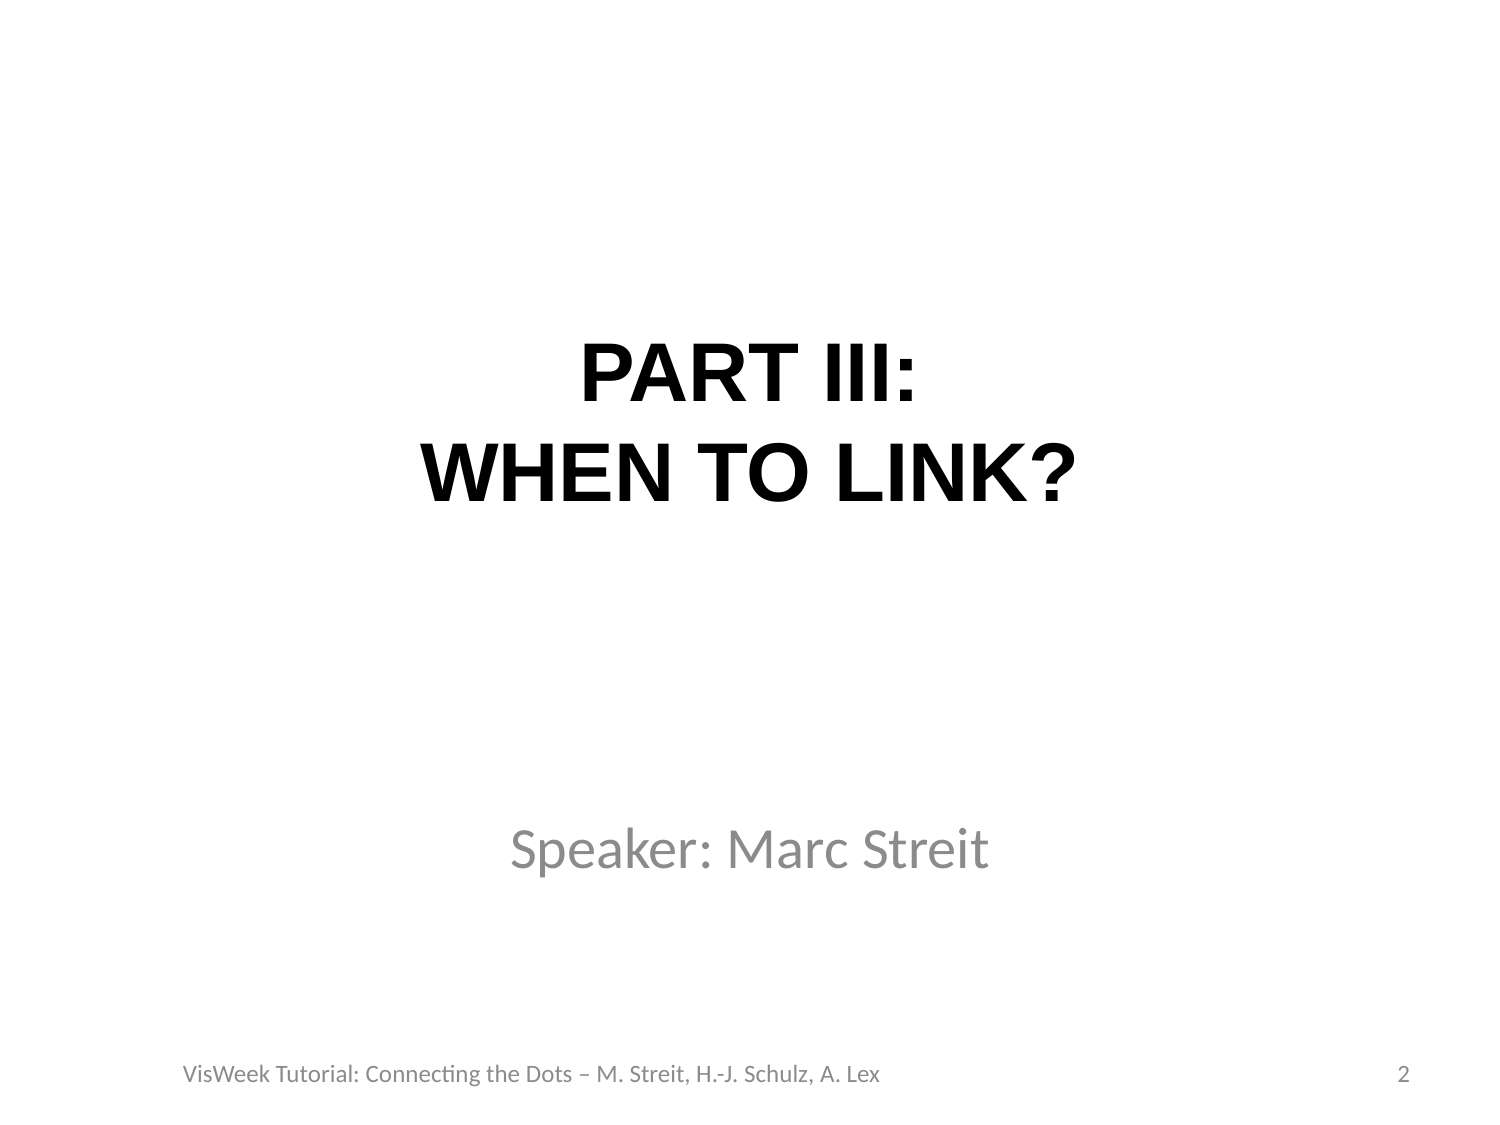

# Part III: WHEN to LINK?
Speaker: Marc Streit
VisWeek Tutorial: Connecting the Dots – M. Streit, H.-J. Schulz, A. Lex
2